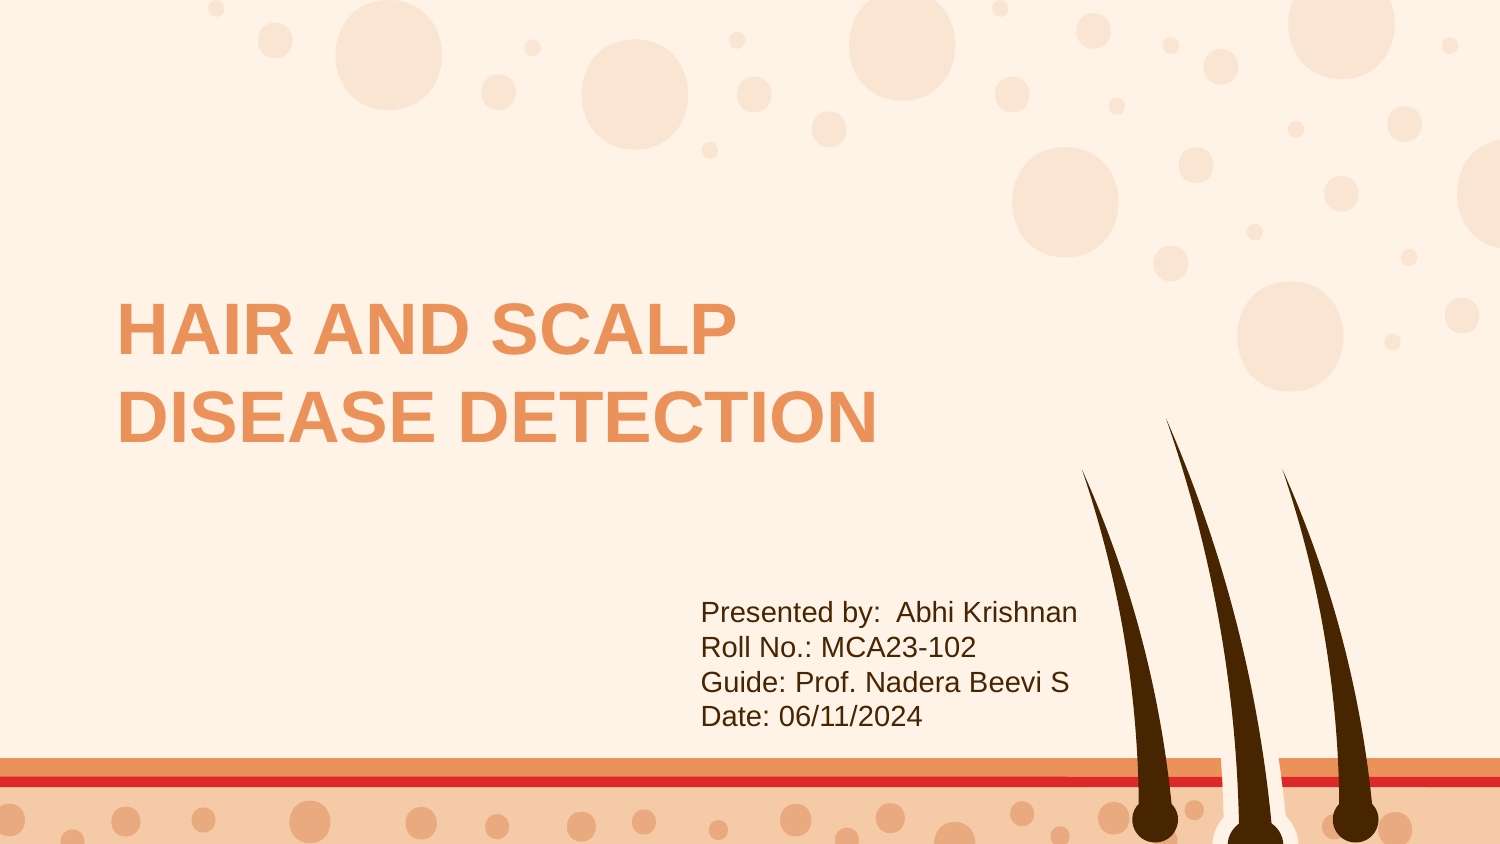

# HAIR AND SCALP DISEASE DETECTION

Presented by:  Abhi Krishnan
Roll No.: MCA23-102
Guide: Prof. Nadera Beevi S
Date: 06/11/2024